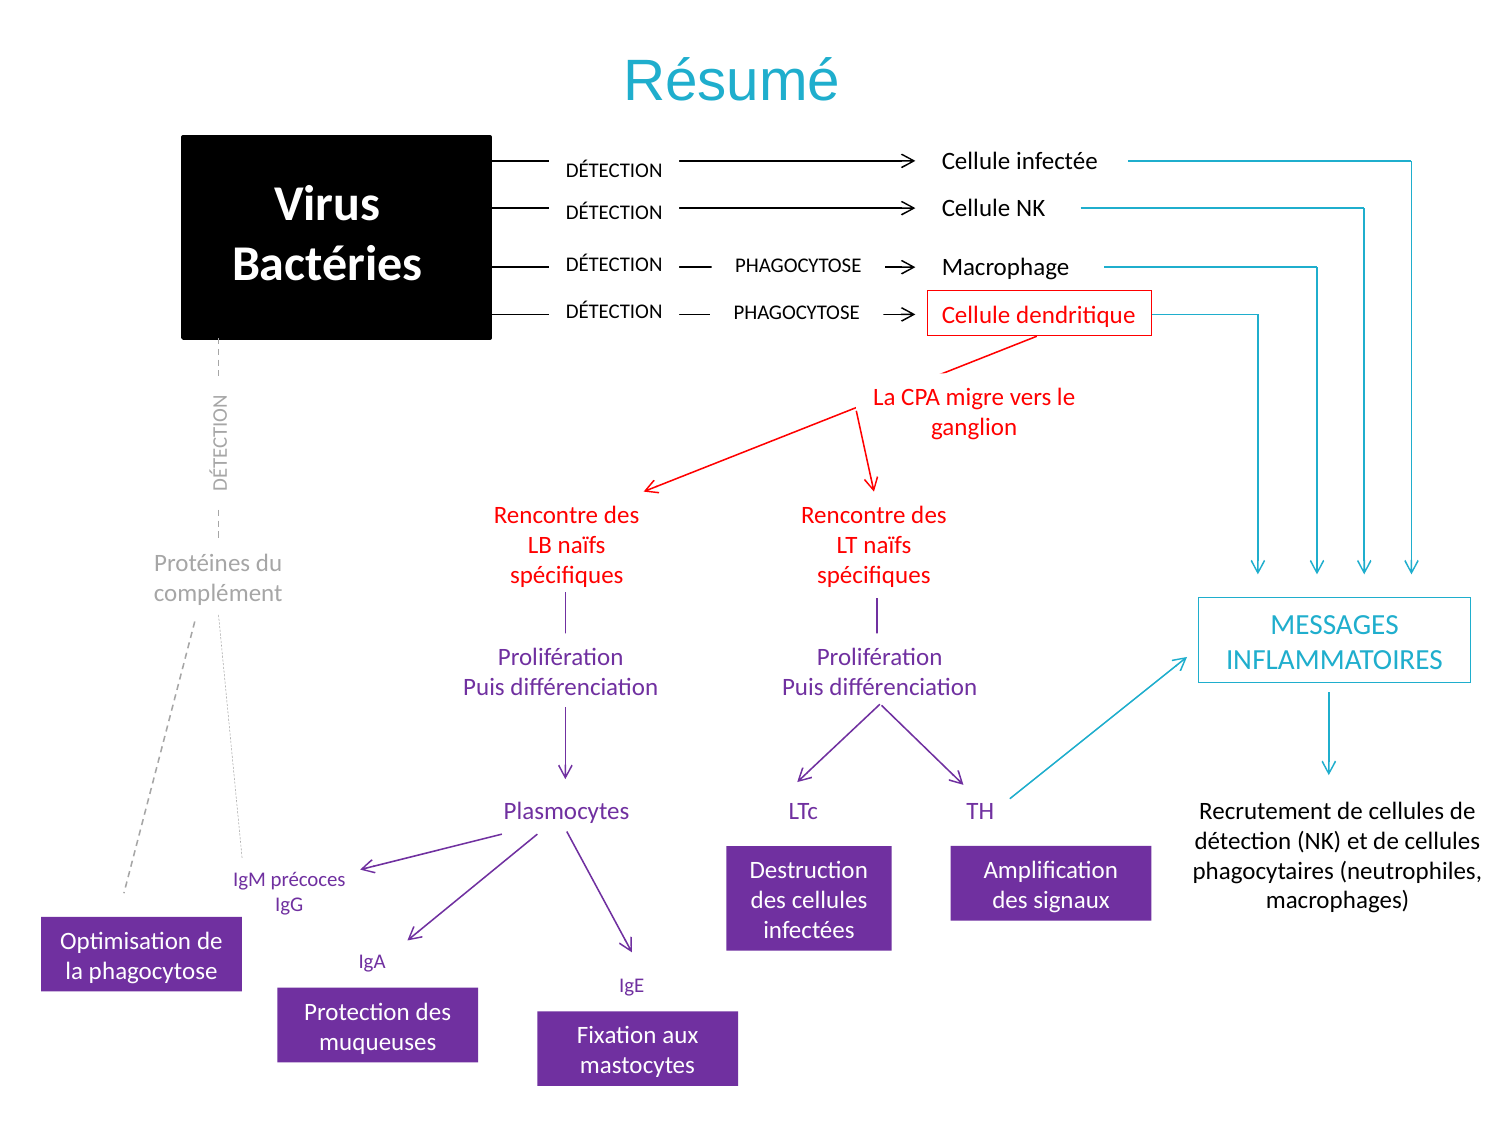

# Résumé

Cellule infectée
DÉTECTION
Virus
Bactéries
Cellule NK
DÉTECTION
DÉTECTION
Macrophage
PHAGOCYTOSE
DÉTECTION
Cellule dendritique
PHAGOCYTOSE
La CPA migre vers le ganglion
DÉTECTION
Rencontre des LB naïfs spécifiques
Rencontre des LT naïfs spécifiques
Protéines du complément
MESSAGES INFLAMMATOIRES
Prolifération
Puis différenciation
Prolifération
Puis différenciation
Plasmocytes
LTc
TH
Recrutement de cellules de détection (NK) et de cellules phagocytaires (neutrophiles, macrophages)
Destruction des cellules infectées
Amplification des signaux
IgM précoces
IgG
Optimisation de la phagocytose
IgA
IgE
Protection des muqueuses
Fixation aux mastocytes